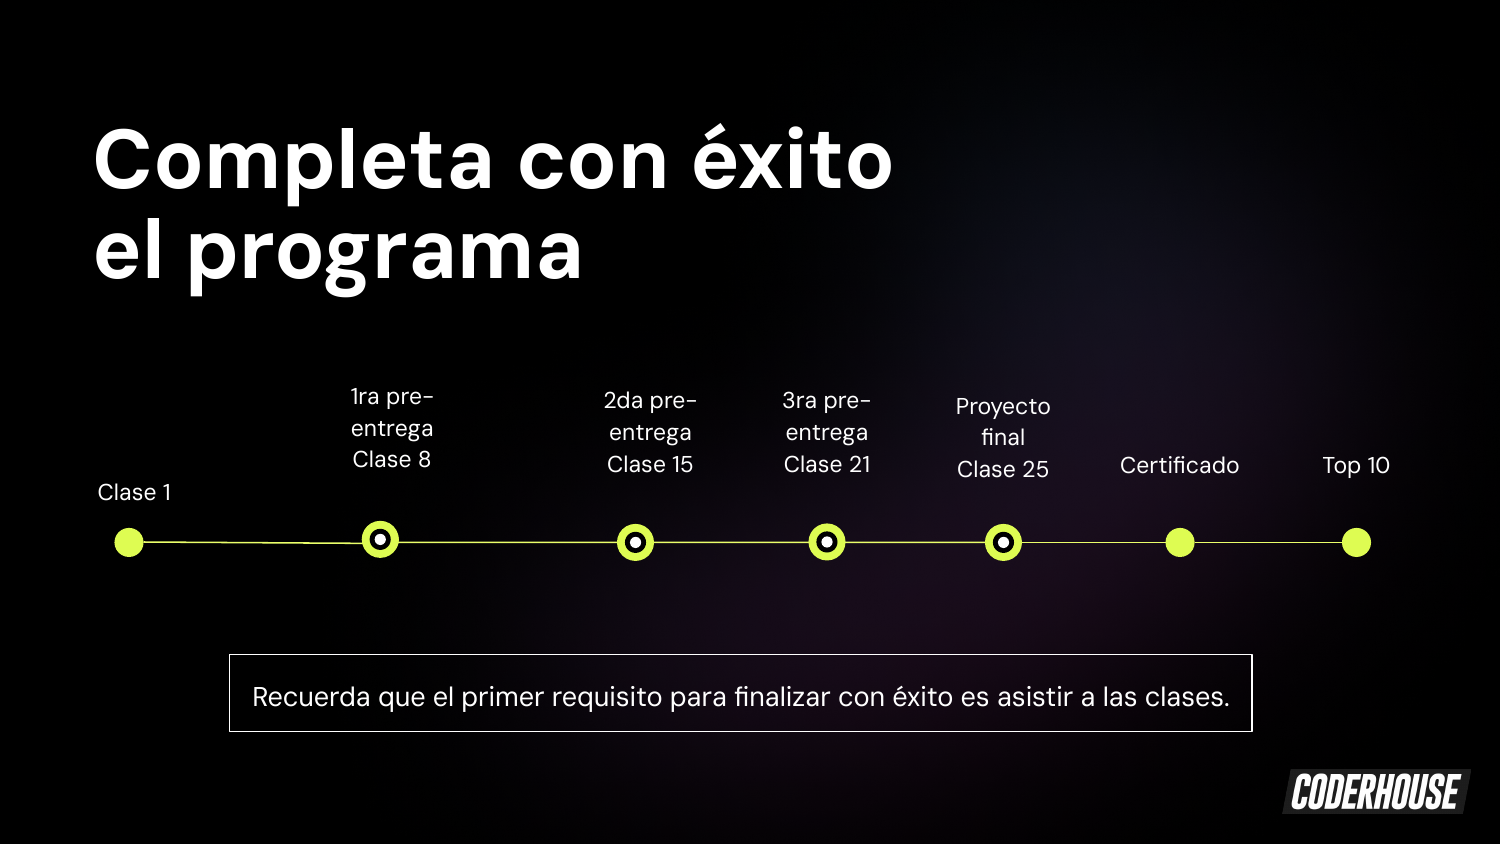

Completa con éxito
el programa
1ra pre-entrega
Clase 8
2da pre-entrega
Clase 15
3ra pre-entrega
Clase 21
Proyecto
final
Clase 25

Clase 1
Certificado
Top 10

Recuerda que el primer requisito para finalizar con éxito es asistir a las clases.